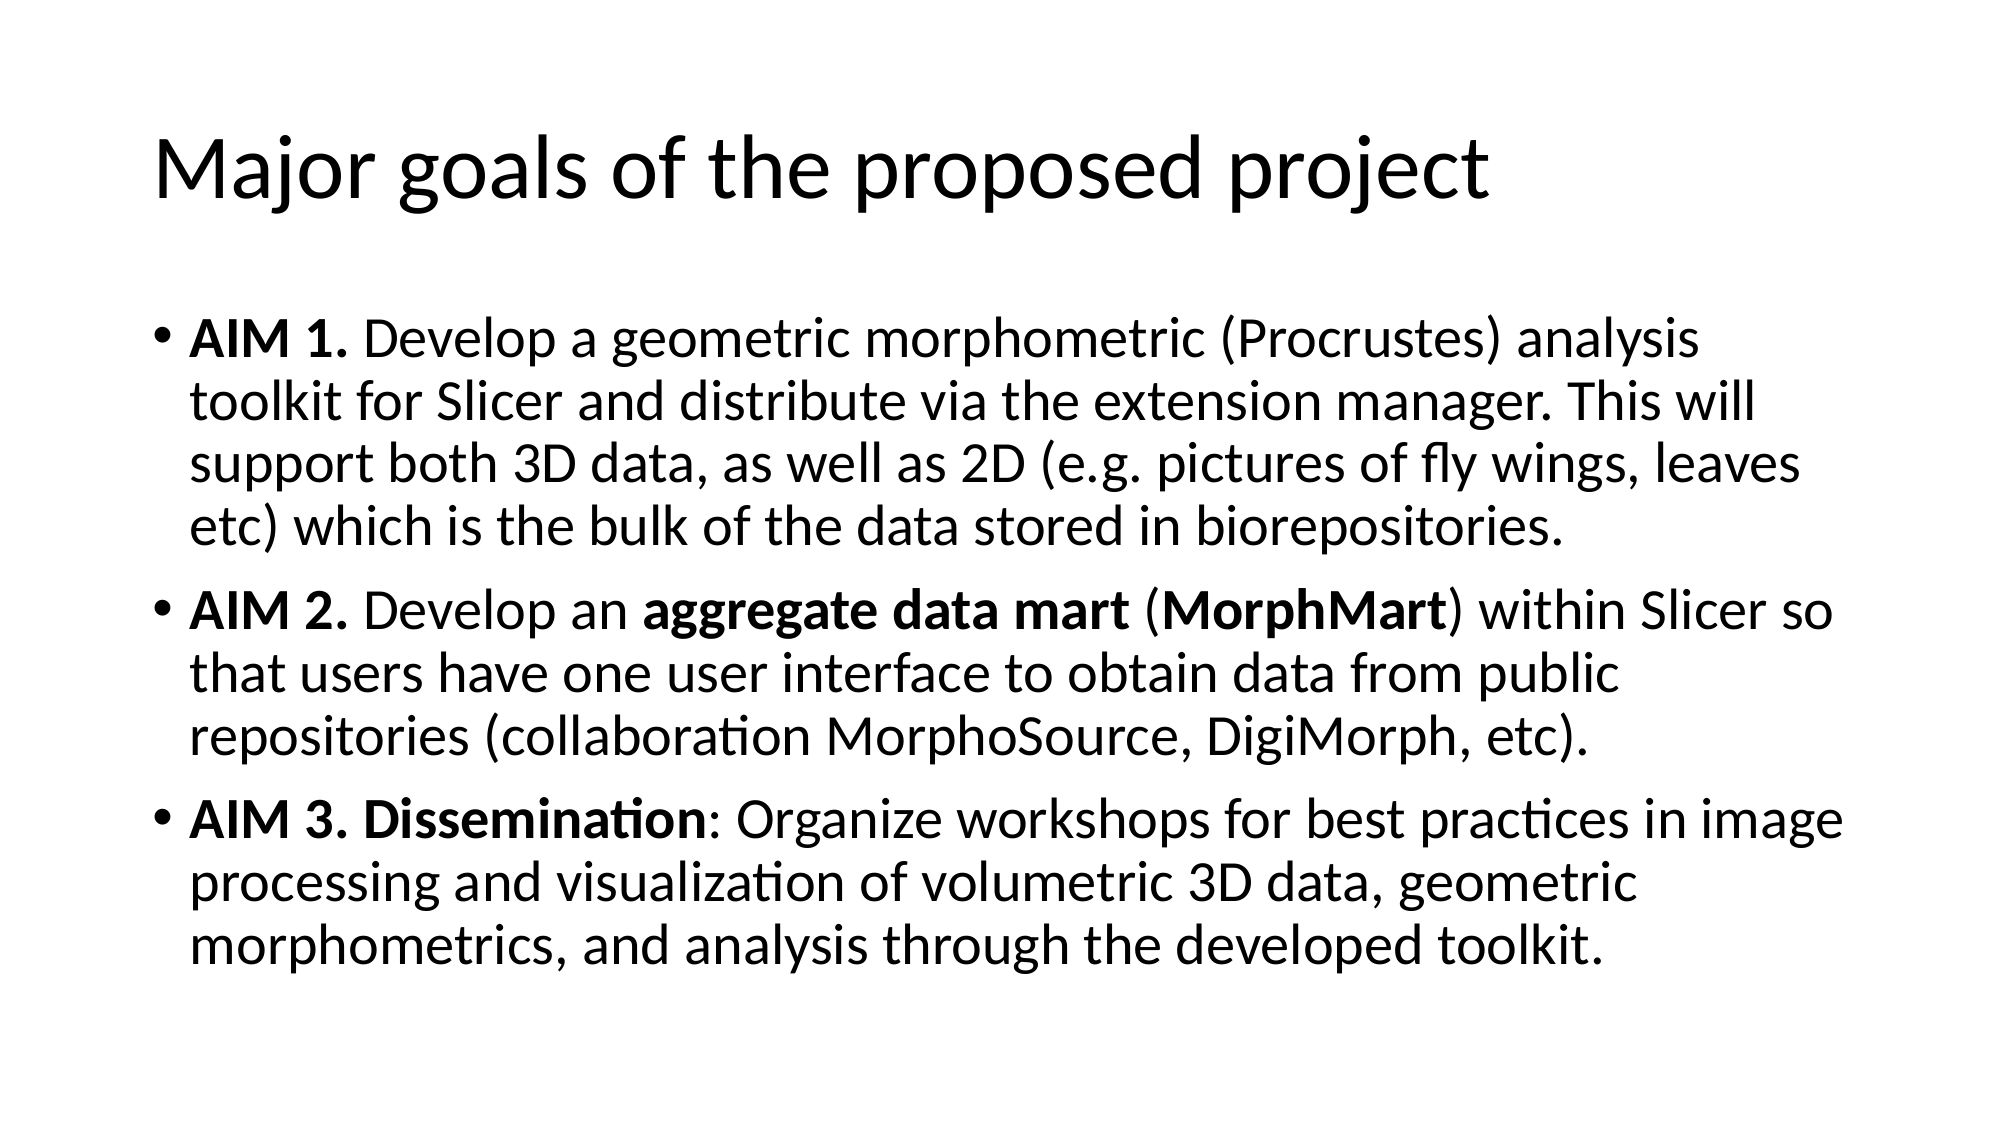

# Major goals of the proposed project
AIM 1. Develop a geometric morphometric (Procrustes) analysis toolkit for Slicer and distribute via the extension manager. This will support both 3D data, as well as 2D (e.g. pictures of fly wings, leaves etc) which is the bulk of the data stored in biorepositories.
AIM 2. Develop an aggregate data mart (MorphMart) within Slicer so that users have one user interface to obtain data from public repositories (collaboration MorphoSource, DigiMorph, etc).
AIM 3. Dissemination: Organize workshops for best practices in image processing and visualization of volumetric 3D data, geometric morphometrics, and analysis through the developed toolkit.